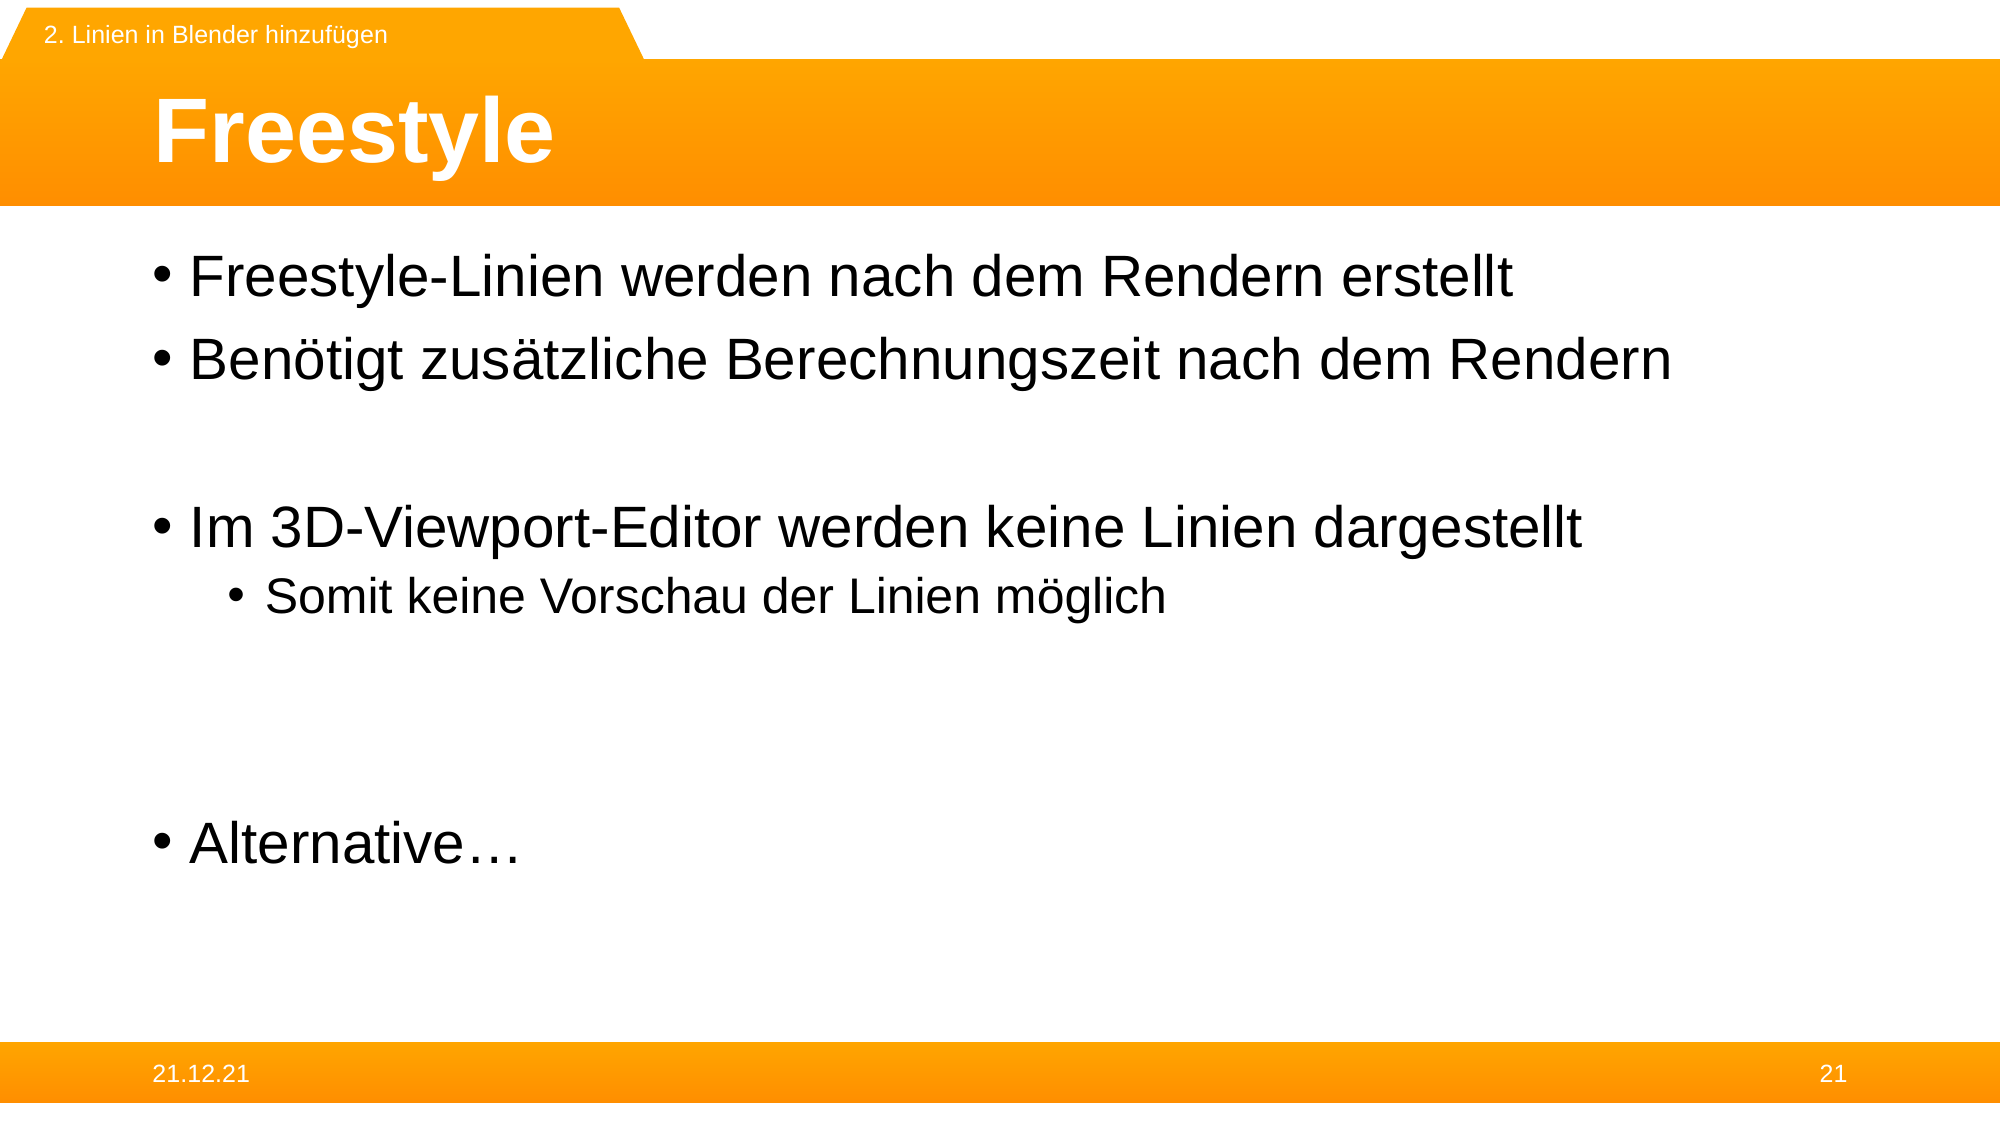

2. Linien in Blender hinzufügen
# Freestyle
Freestyle-Linien werden nach dem Rendern erstellt
Benötigt zusätzliche Berechnungszeit nach dem Rendern

Im 3D-Viewport-Editor werden keine Linien dargestellt
Somit keine Vorschau der Linien möglich

Alternative…

21.12.21

21